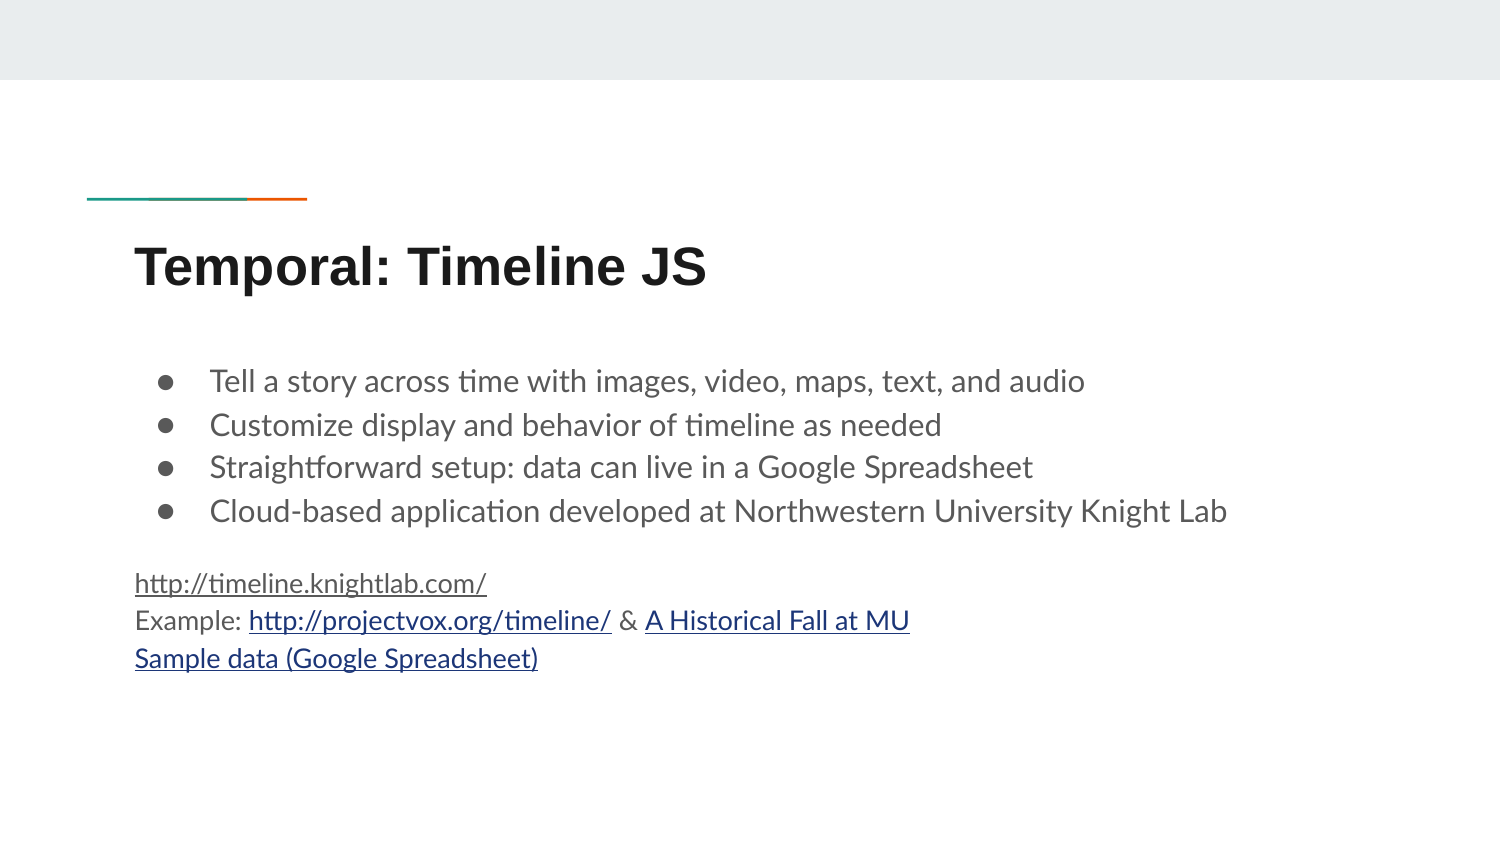

# Temporal: Timeline JS
Tell a story across time with images, video, maps, text, and audio
Customize display and behavior of timeline as needed
Straightforward setup: data can live in a Google Spreadsheet
Cloud-based application developed at Northwestern University Knight Lab
http://timeline.knightlab.com/
Example: http://projectvox.org/timeline/ & A Historical Fall at MU
Sample data (Google Spreadsheet)